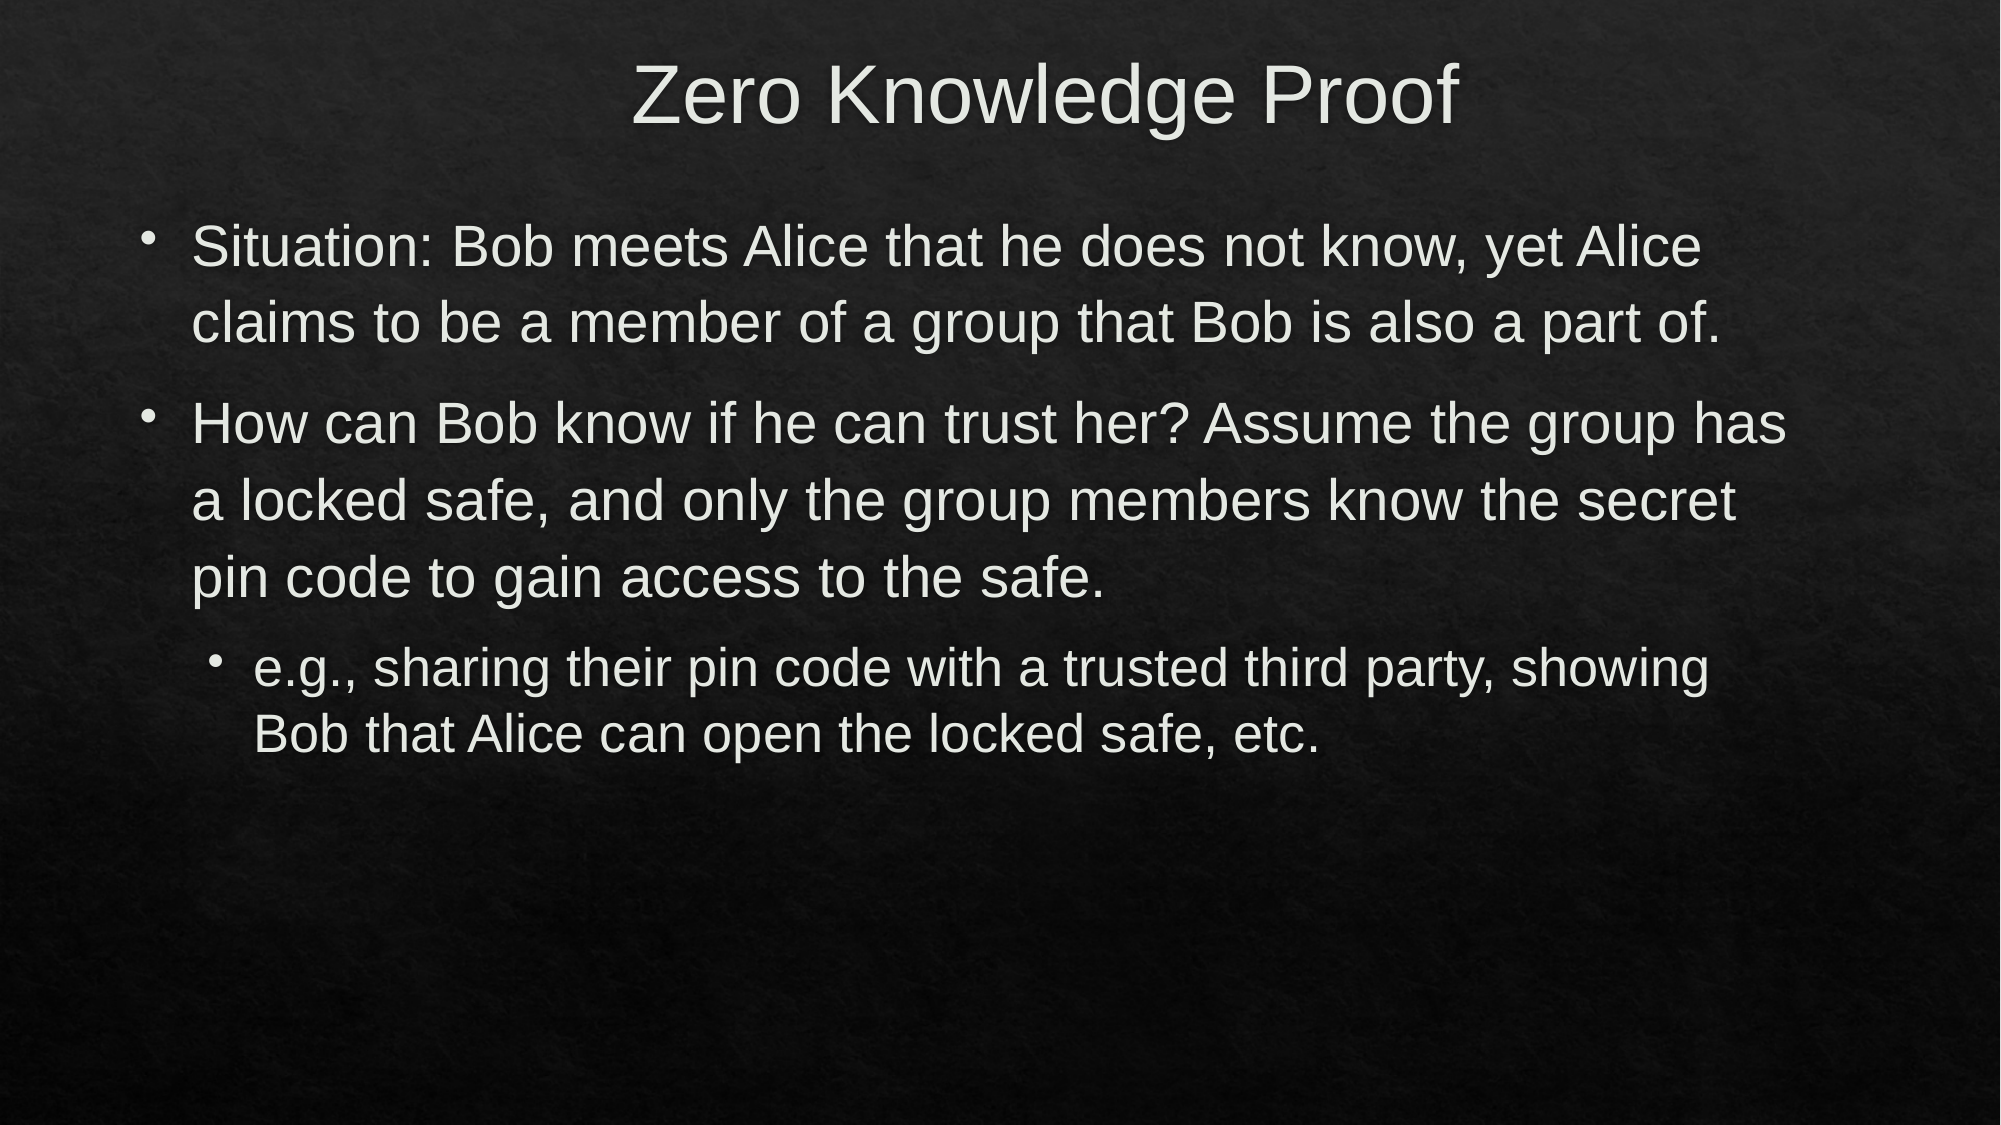

# Zero Knowledge Proof
Situation: Bob meets Alice that he does not know, yet Alice claims to be a member of a group that Bob is also a part of.
How can Bob know if he can trust her? Assume the group has a locked safe, and only the group members know the secret pin code to gain access to the safe.
e.g., sharing their pin code with a trusted third party, showing Bob that Alice can open the locked safe, etc.